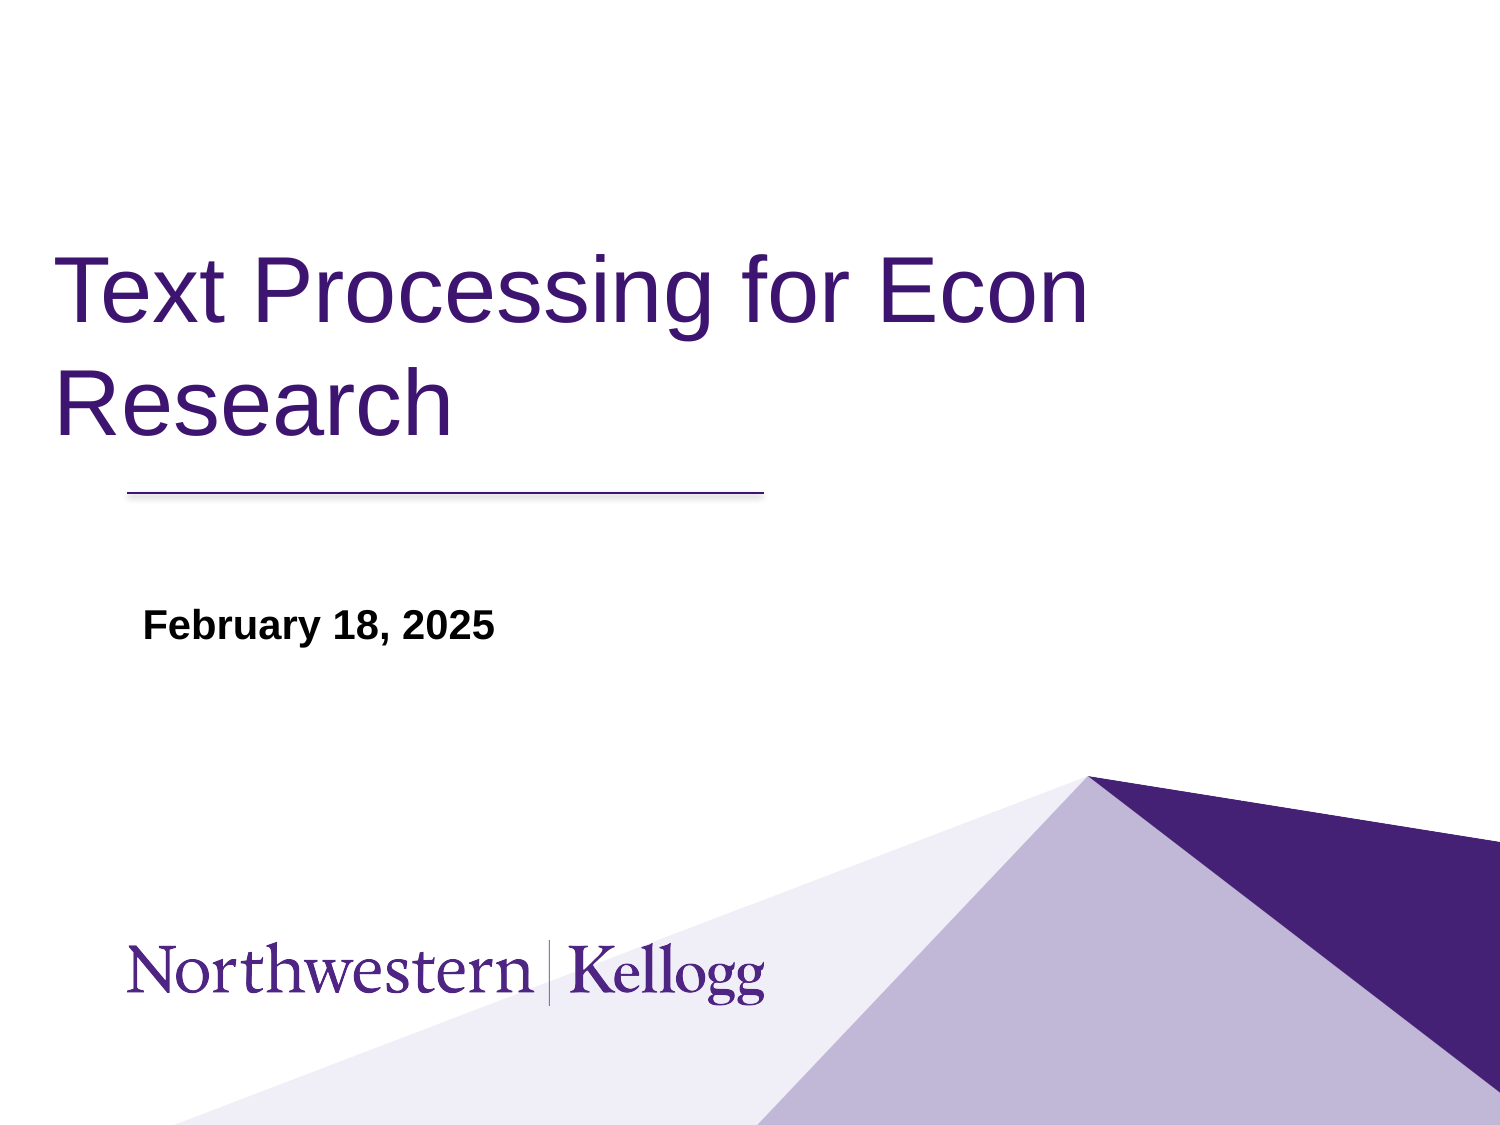

# Text Processing for Econ Research

February 18, 2025